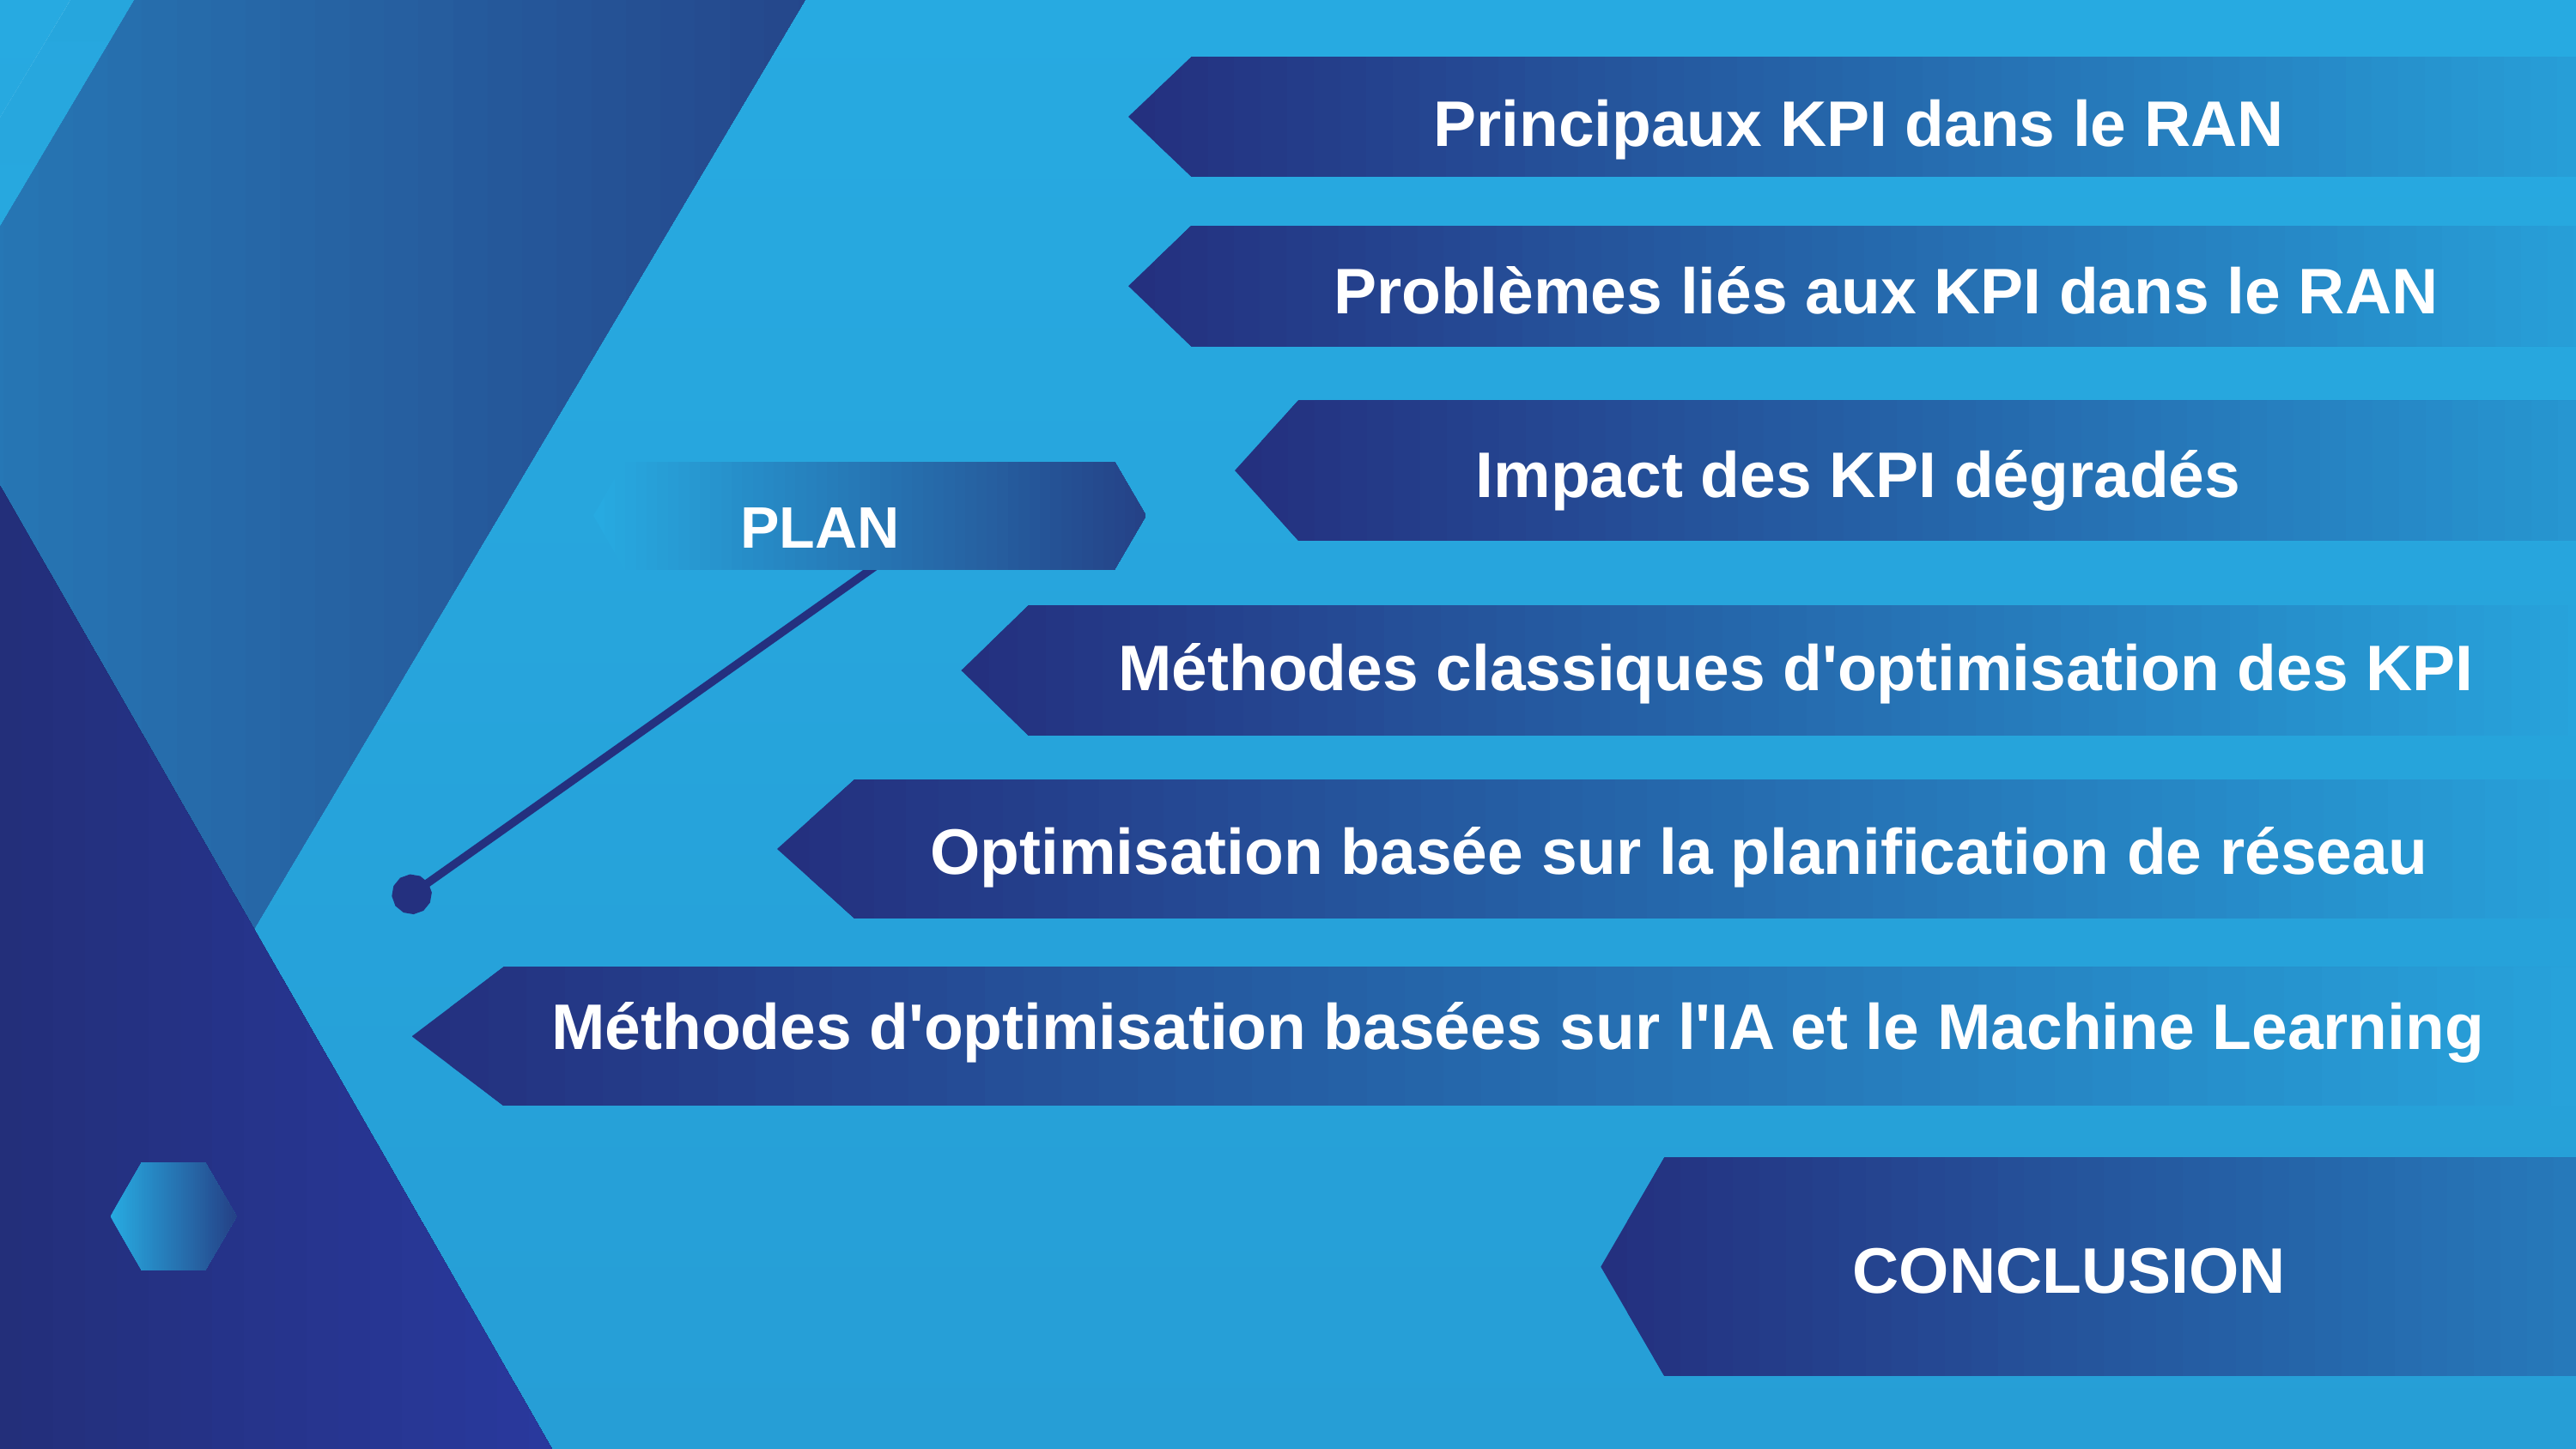

Principaux KPI dans le RAN

Problèmes liés aux KPI dans le RAN

Impact des KPI dégradés

PLAN

Méthodes classiques d'optimisation des KPI

Optimisation basée sur la planification de réseau

Méthodes d'optimisation basées sur l'IA et le Machine Learning

CONCLUSION